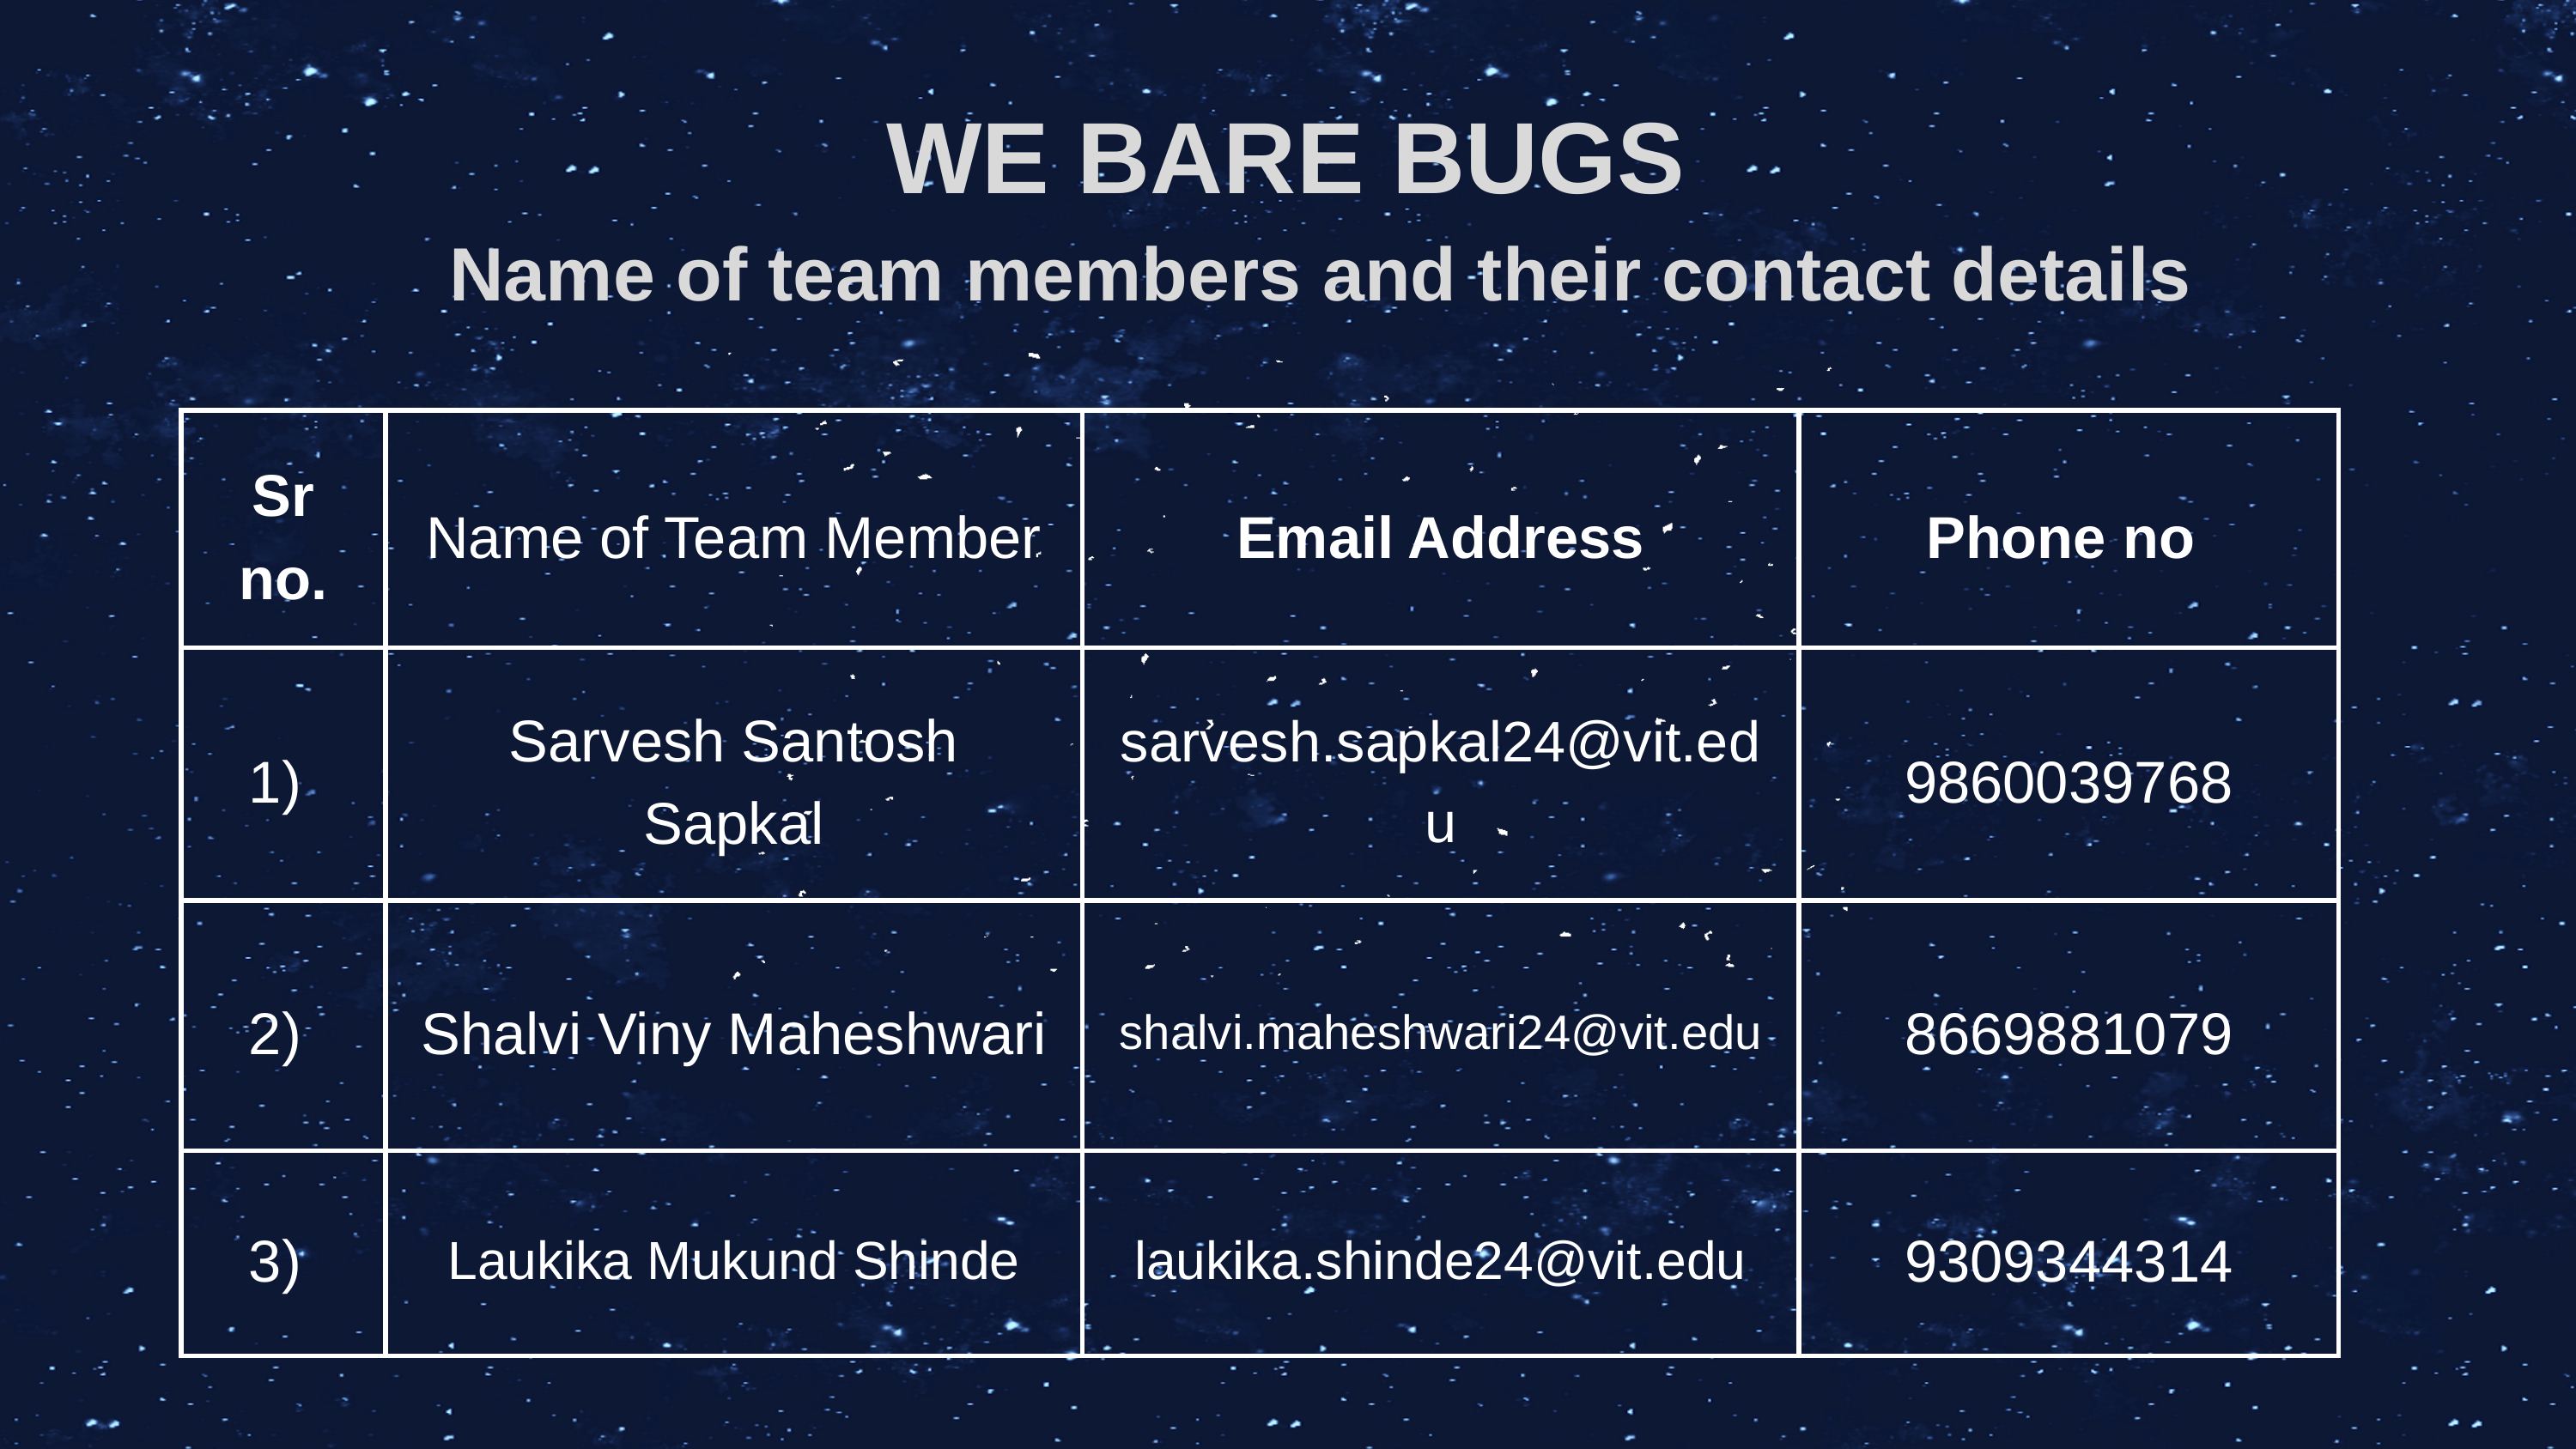

WE BARE BUGS
Name of team members and their contact details

| Sr no. | Name of Team Member | Email Address | Phone no |
| --- | --- | --- | --- |
| 1) | Sarvesh Santosh Sapkal | sarvesh.sapkal24@vit.edu | 9860039768 |
| 2) | Shalvi Viny Maheshwari | shalvi.maheshwari24@vit.edu | 8669881079 |
| 3) | Laukika Mukund Shinde | laukika.shinde24@vit.edu | 9309344314 |